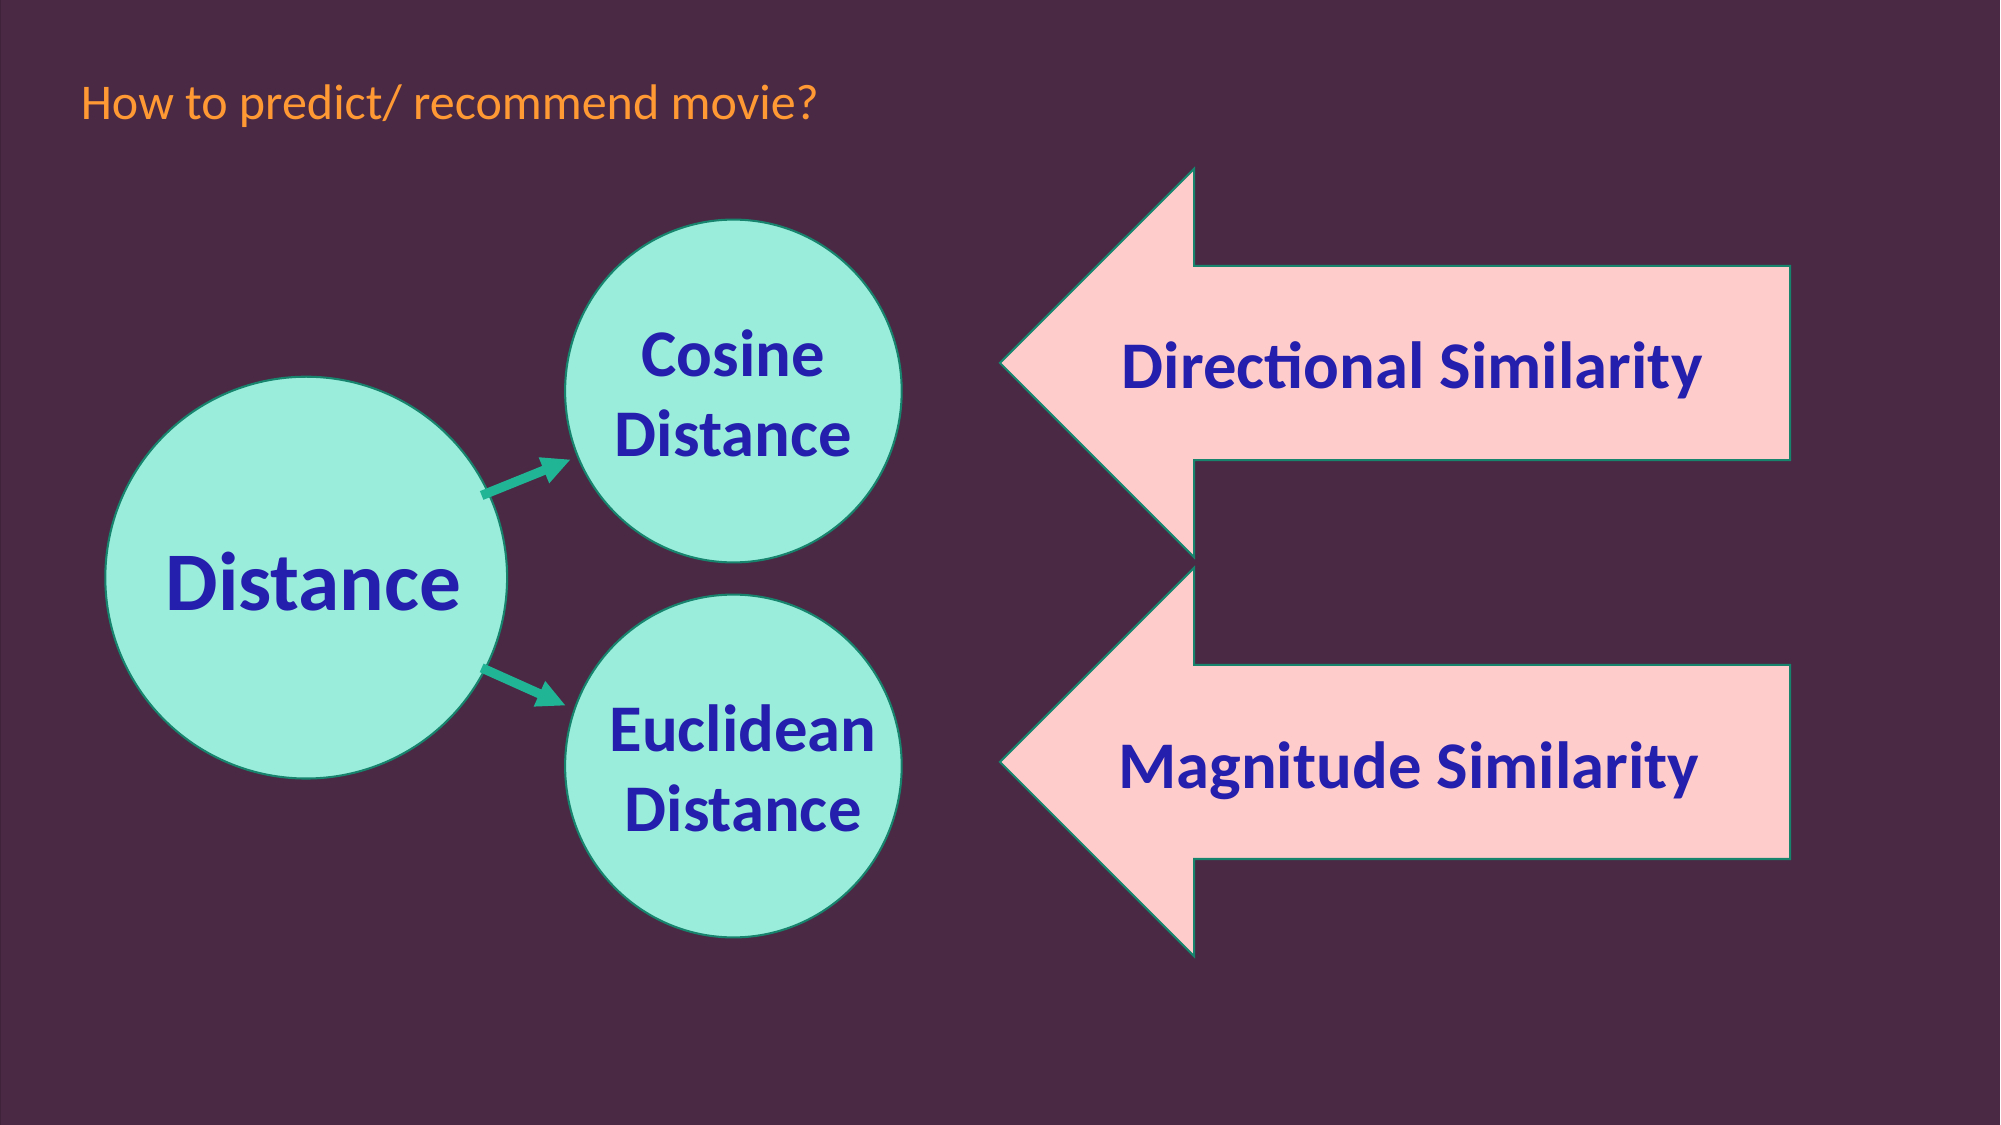

How to predict/ recommend movie?

Cosine Distance
Directional Similarity

Distance

Euclidean Distance
Magnitude Similarity